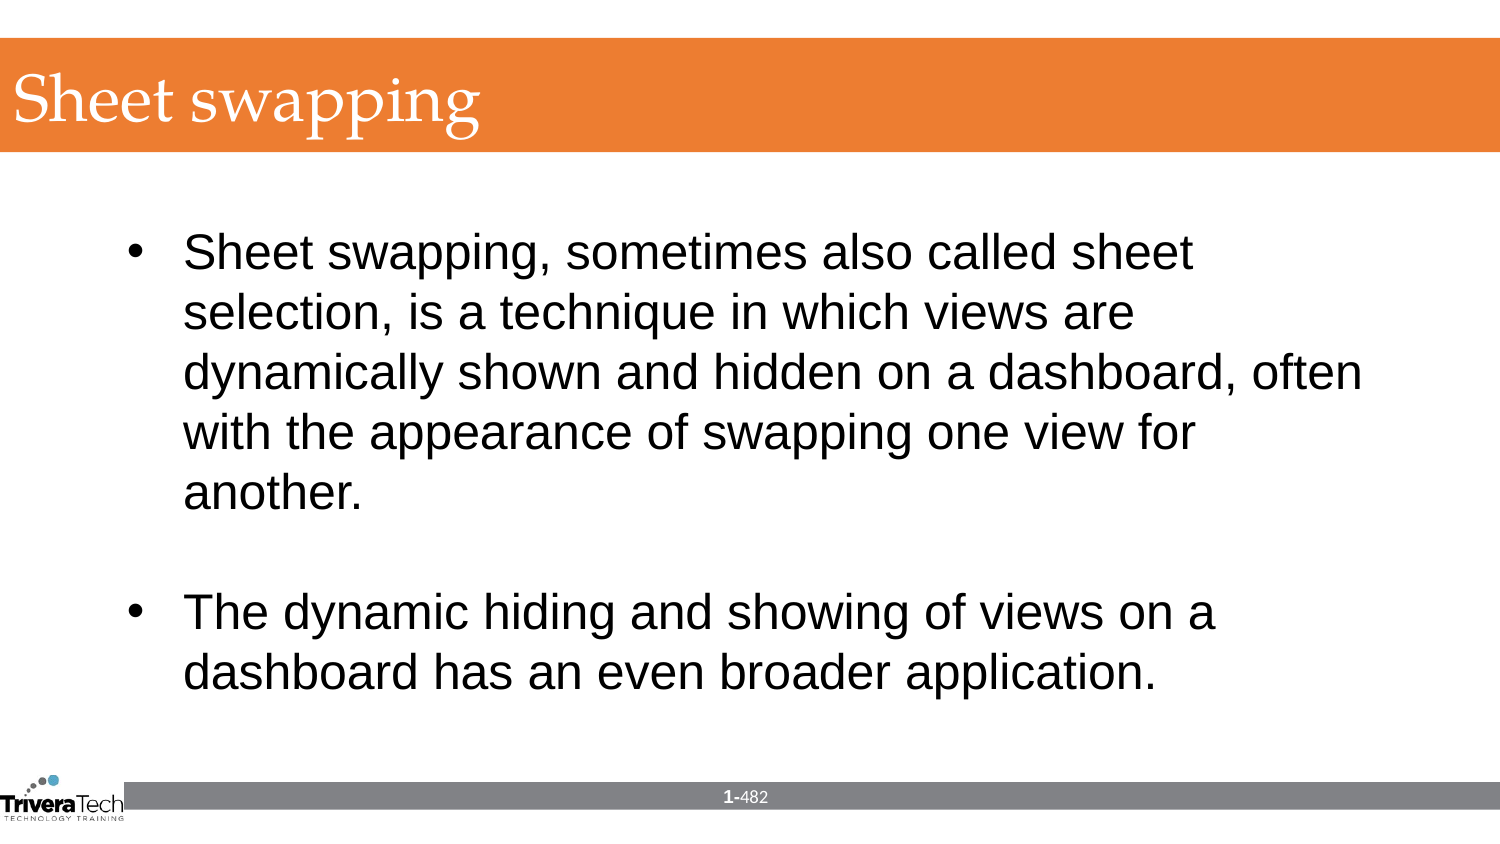

Sheet swapping
Sheet swapping, sometimes also called sheet selection, is a technique in which views are dynamically shown and hidden on a dashboard, often with the appearance of swapping one view for another.

The dynamic hiding and showing of views on a dashboard has an even broader application.
1-482